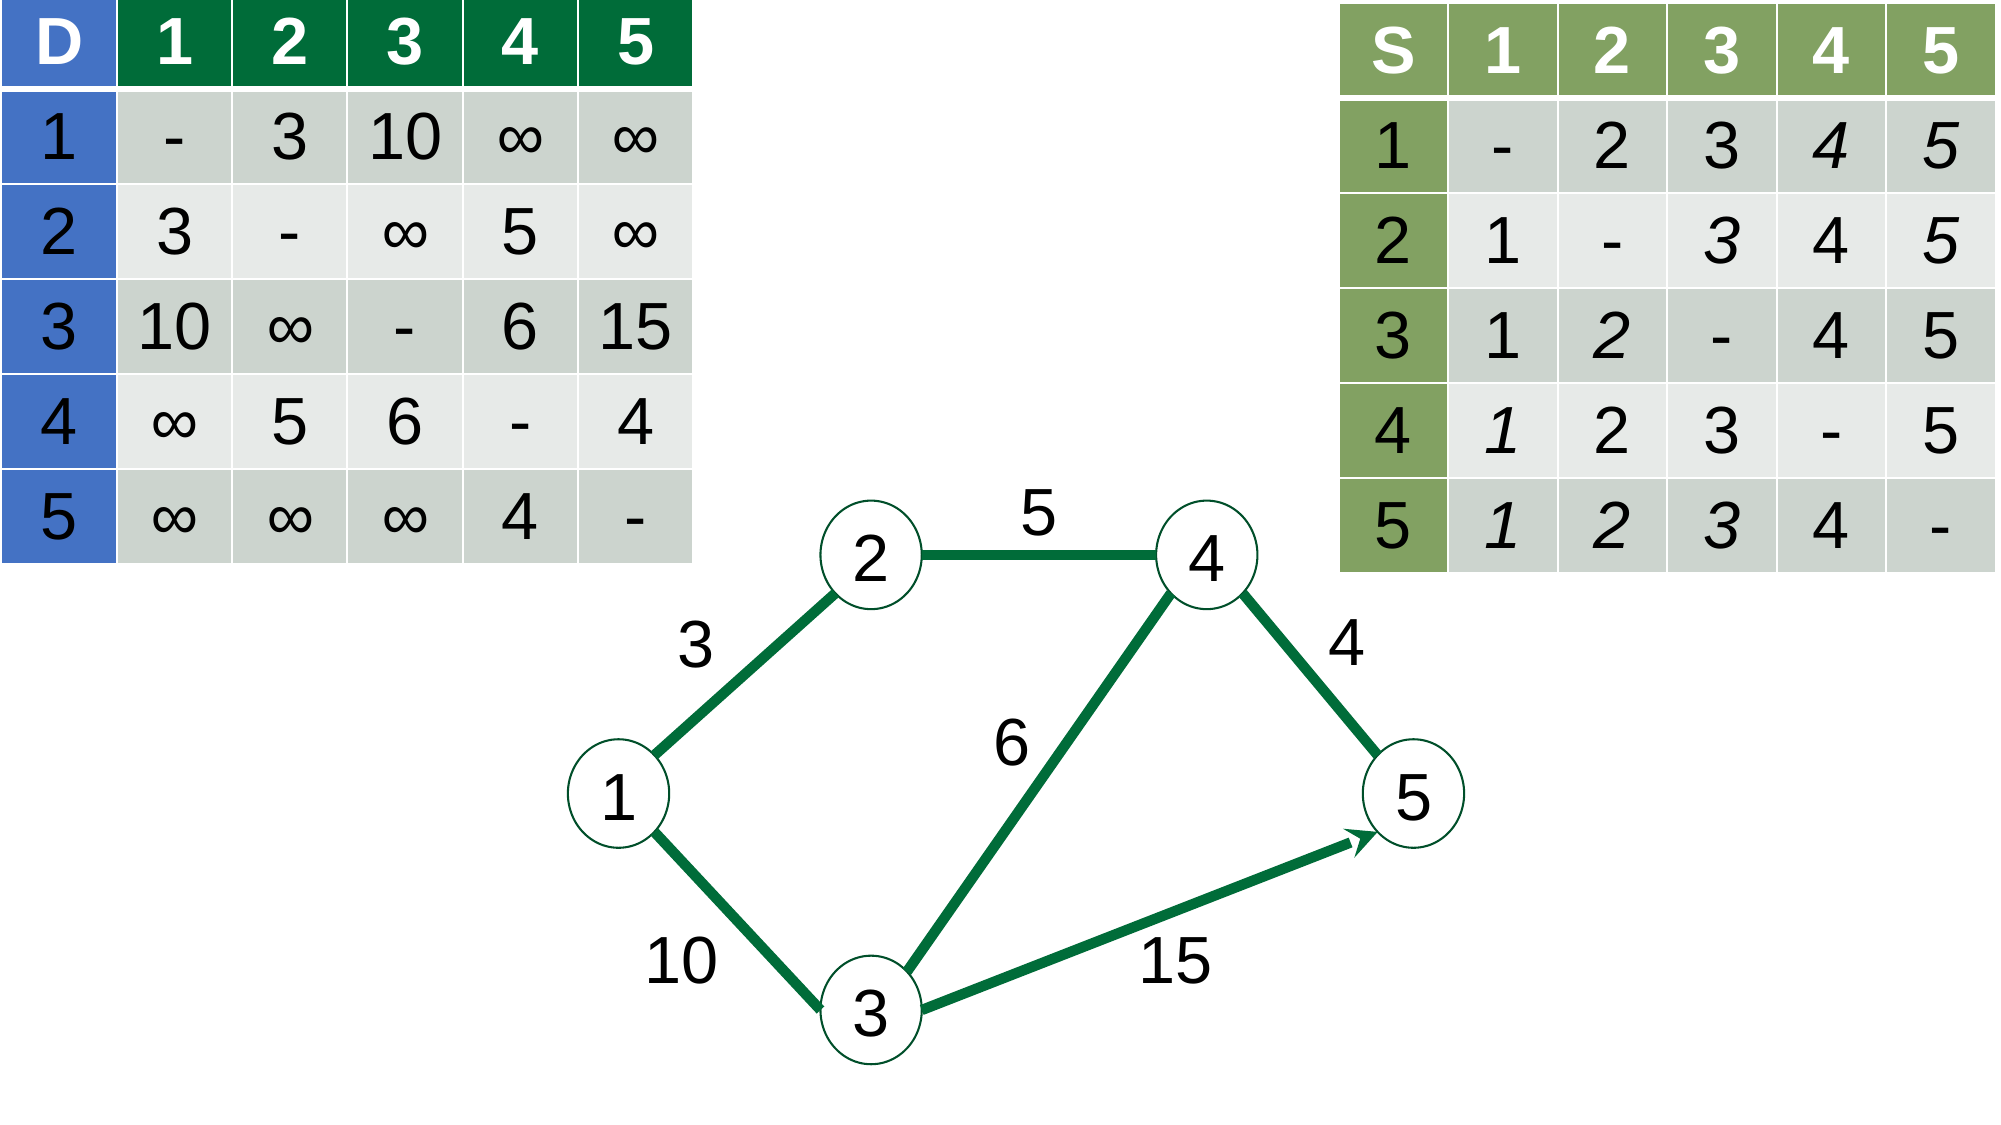

| D | 1 | 2 | 3 | 4 | 5 |
| --- | --- | --- | --- | --- | --- |
| 1 | - | 3 | 10 | ∞ | ∞ |
| 2 | 3 | - | ∞ | 5 | ∞ |
| 3 | 10 | ∞ | - | 6 | 15 |
| 4 | ∞ | 5 | 6 | - | 4 |
| 5 | ∞ | ∞ | ∞ | 4 | - |
| S | 1 | 2 | 3 | 4 | 5 |
| --- | --- | --- | --- | --- | --- |
| 1 | - | 2 | 3 | 4 | 5 |
| 2 | 1 | - | 3 | 4 | 5 |
| 3 | 1 | 2 | - | 4 | 5 |
| 4 | 1 | 2 | 3 | - | 5 |
| 5 | 1 | 2 | 3 | 4 | - |
5
2
4
4
3
6
1
5
10
15
3